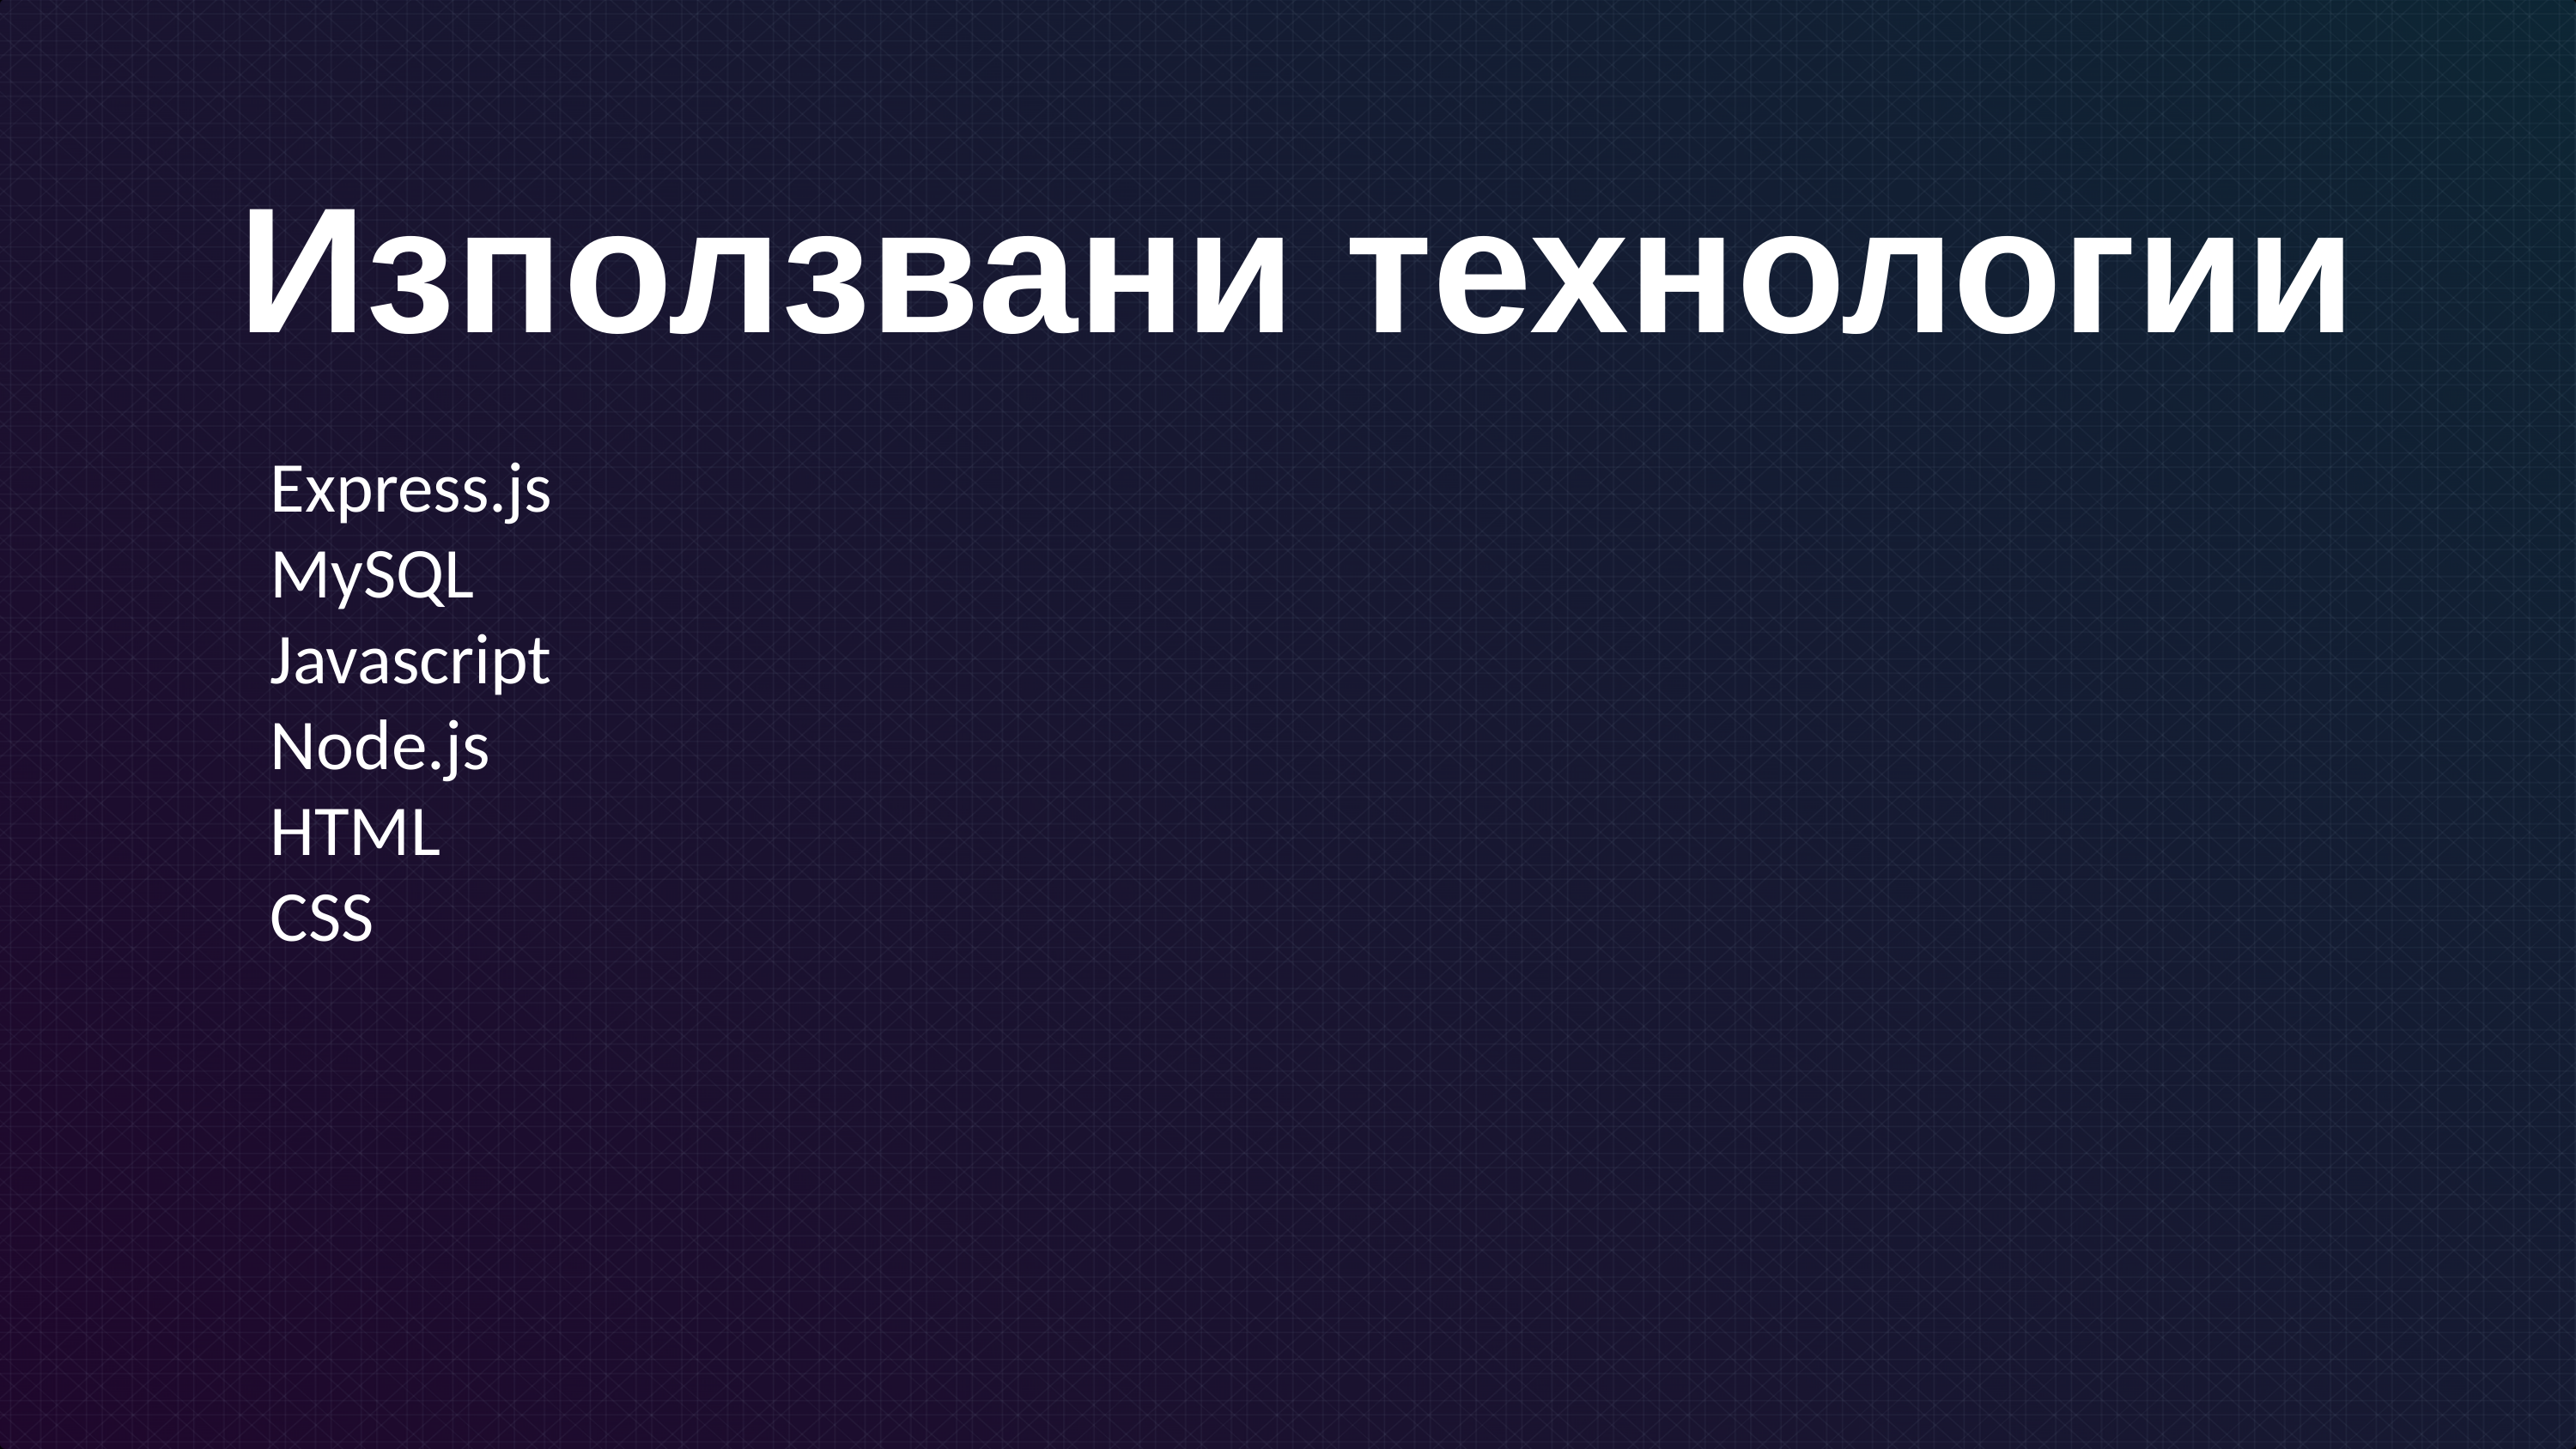

Използвани технологии
Express.js
MySQL
Javascript
Node.js
HTML
CSS